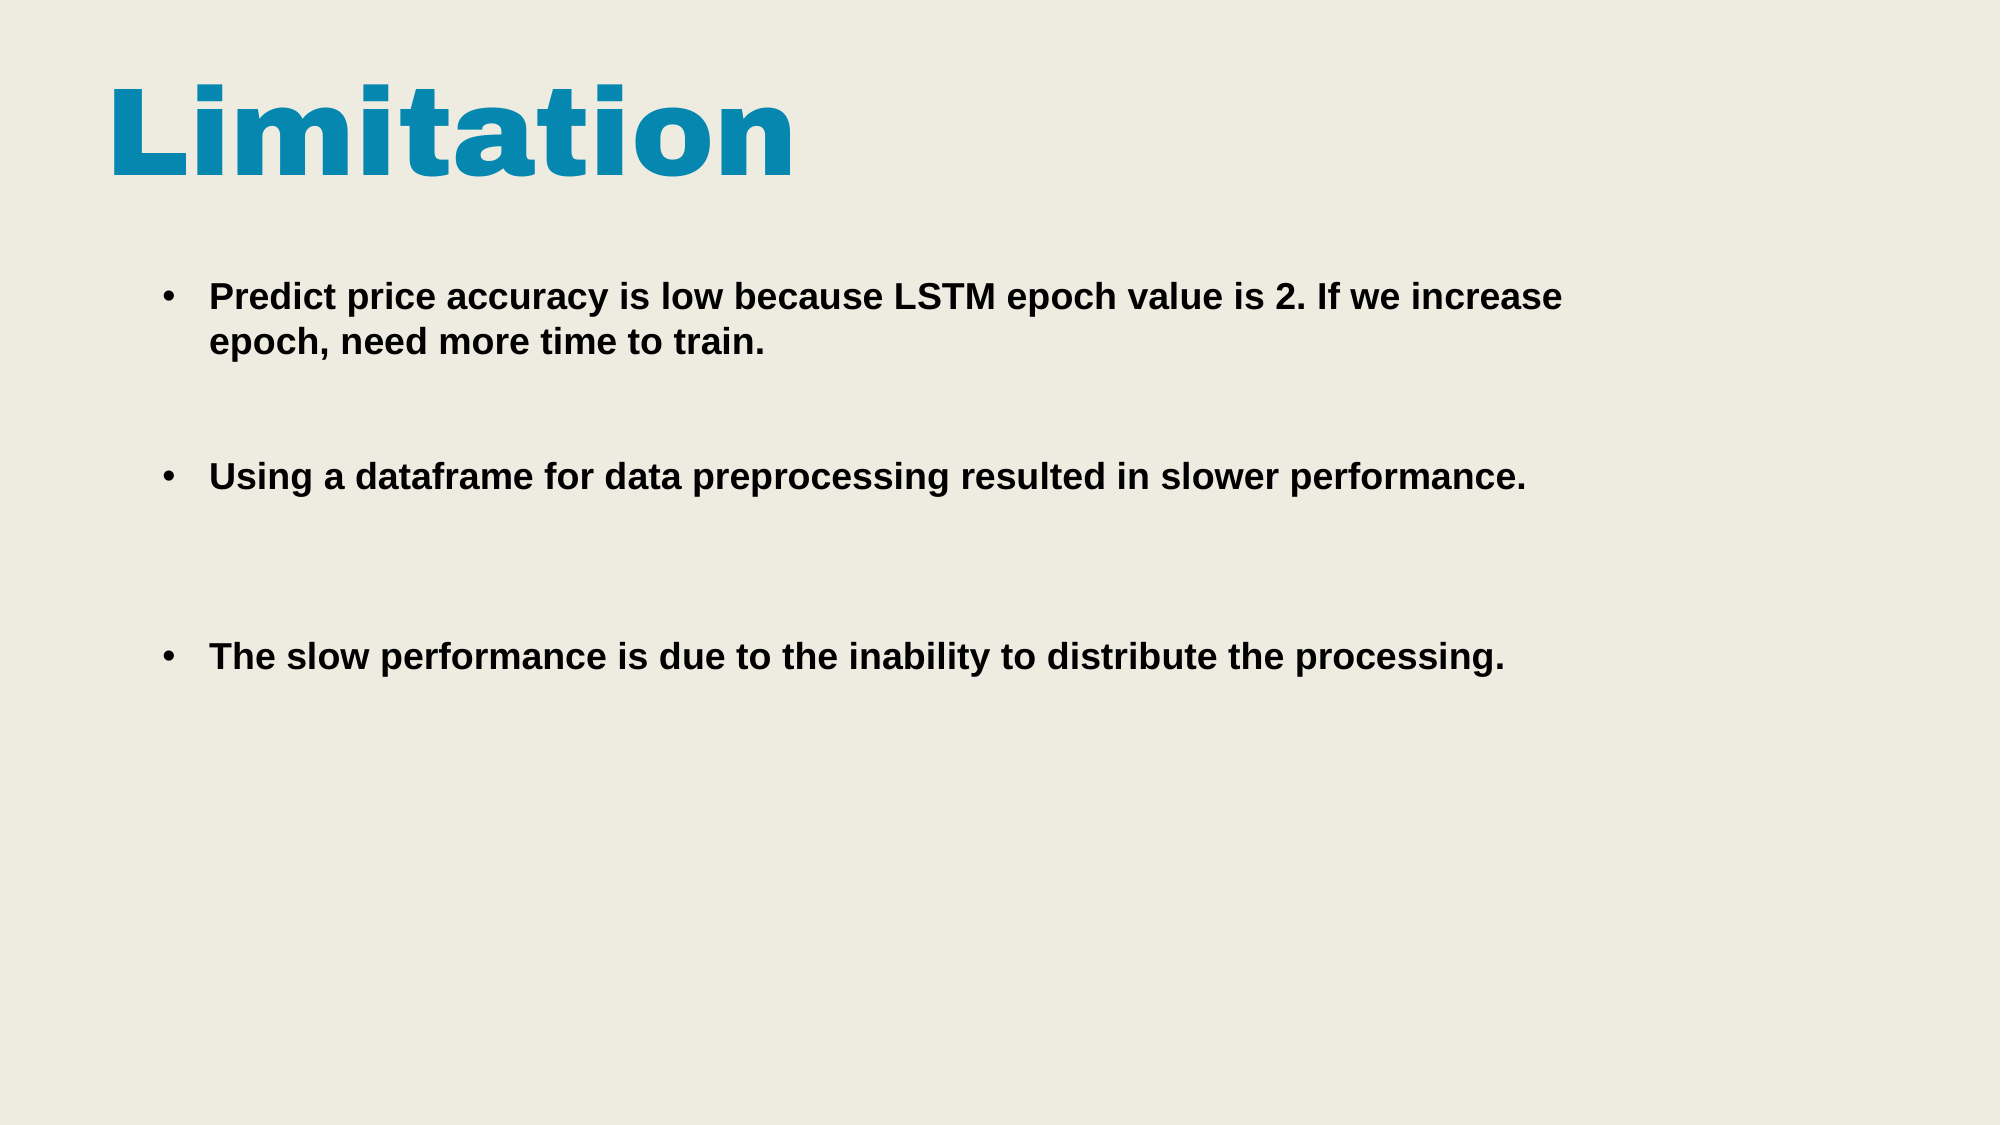

Limitation
Predict price accuracy is low because LSTM epoch value is 2. If we increase epoch, need more time to train.

Using a dataframe for data preprocessing resulted in slower performance.

The slow performance is due to the inability to distribute the processing.